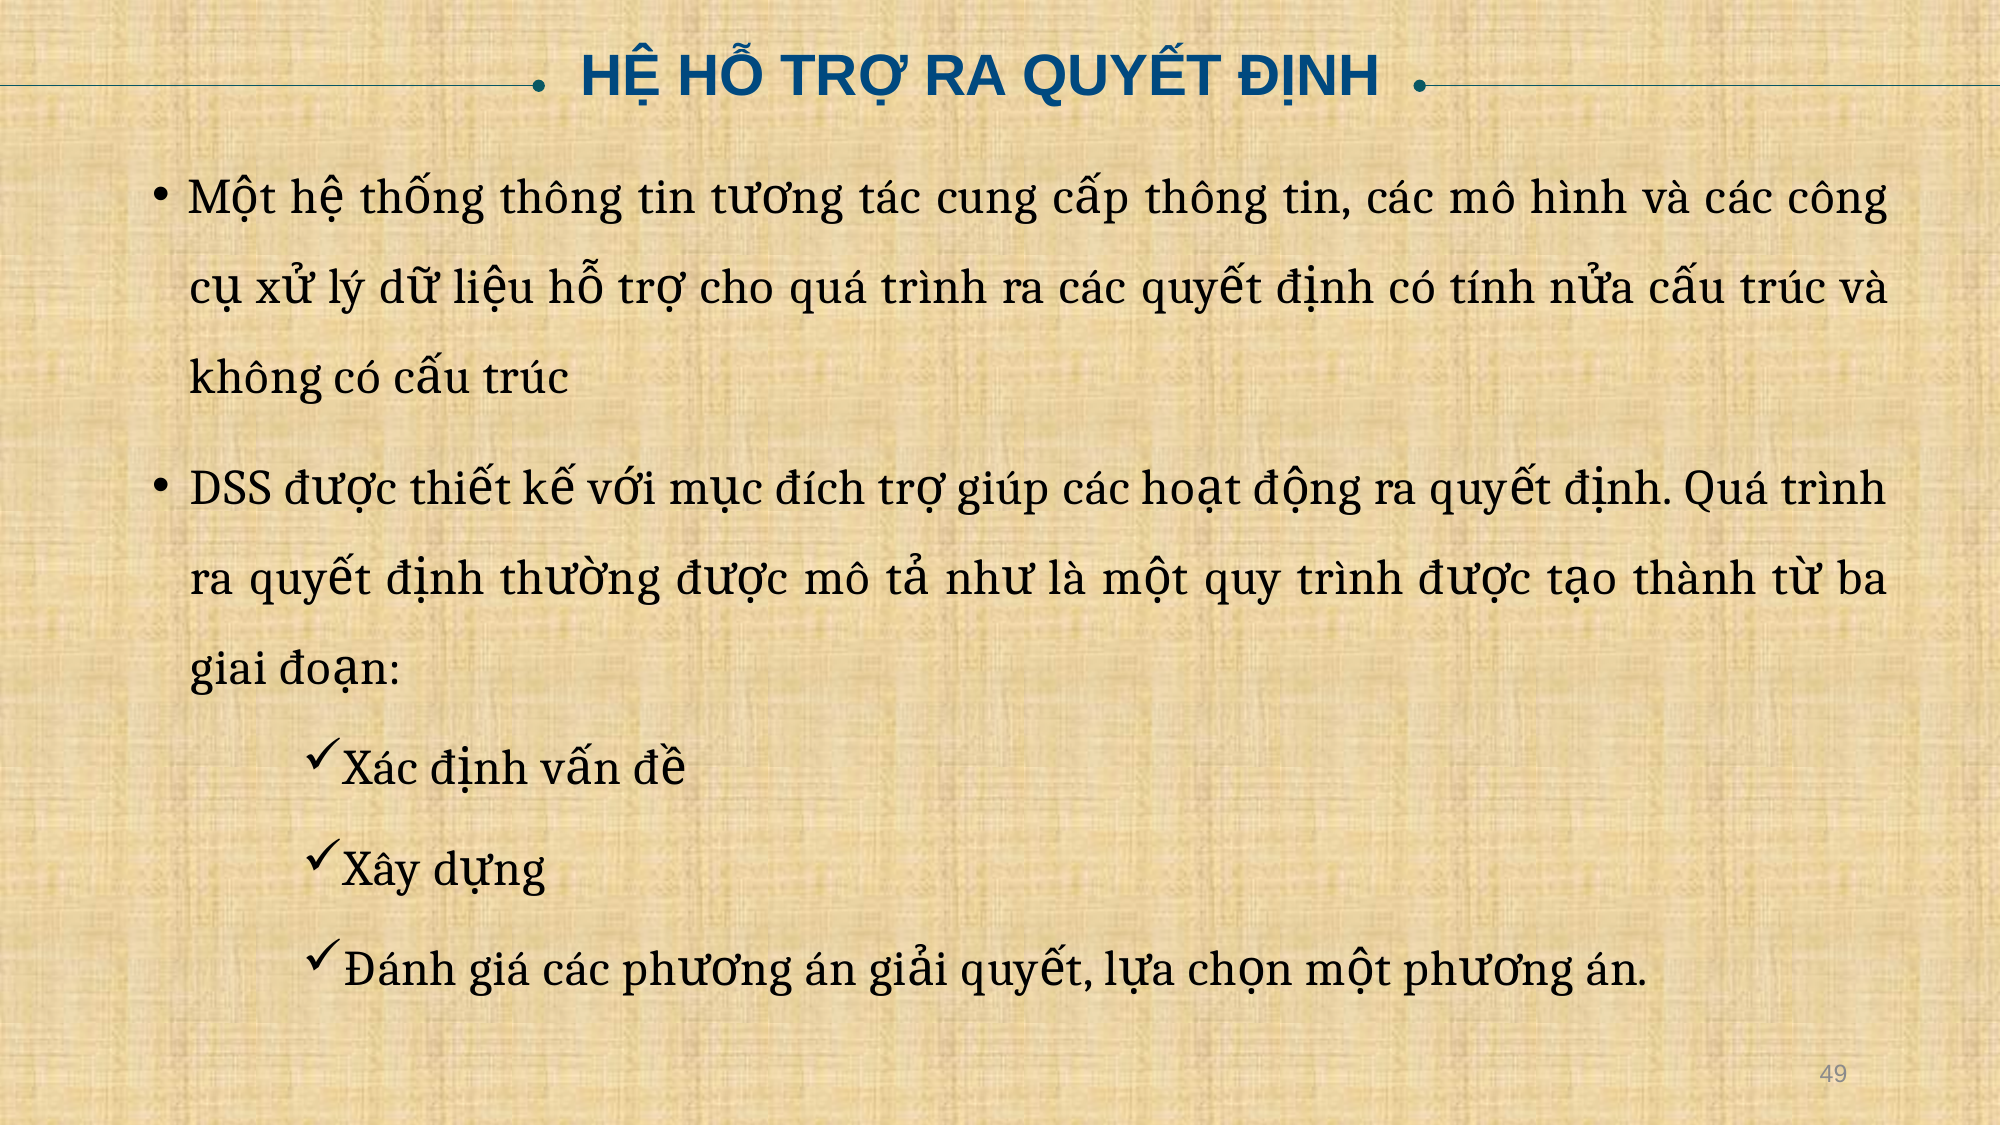

HỆ HỖ TRỢ RA QUYẾT ĐỊNH
Một hệ thống thông tin tương tác cung cấp thông tin, các mô hình và các công cụ xử lý dữ liệu hỗ trợ cho quá trình ra các quyết định có tính nửa cấu trúc và không có cấu trúc
DSS được thiết kế với mục đích trợ giúp các hoạt động ra quyết định. Quá trình ra quyết định thường được mô tả như là một quy trình được tạo thành từ ba giai đoạn:
Xác định vấn đề
Xây dựng
Đánh giá các phương án giải quyết, lựa chọn một phương án.

49